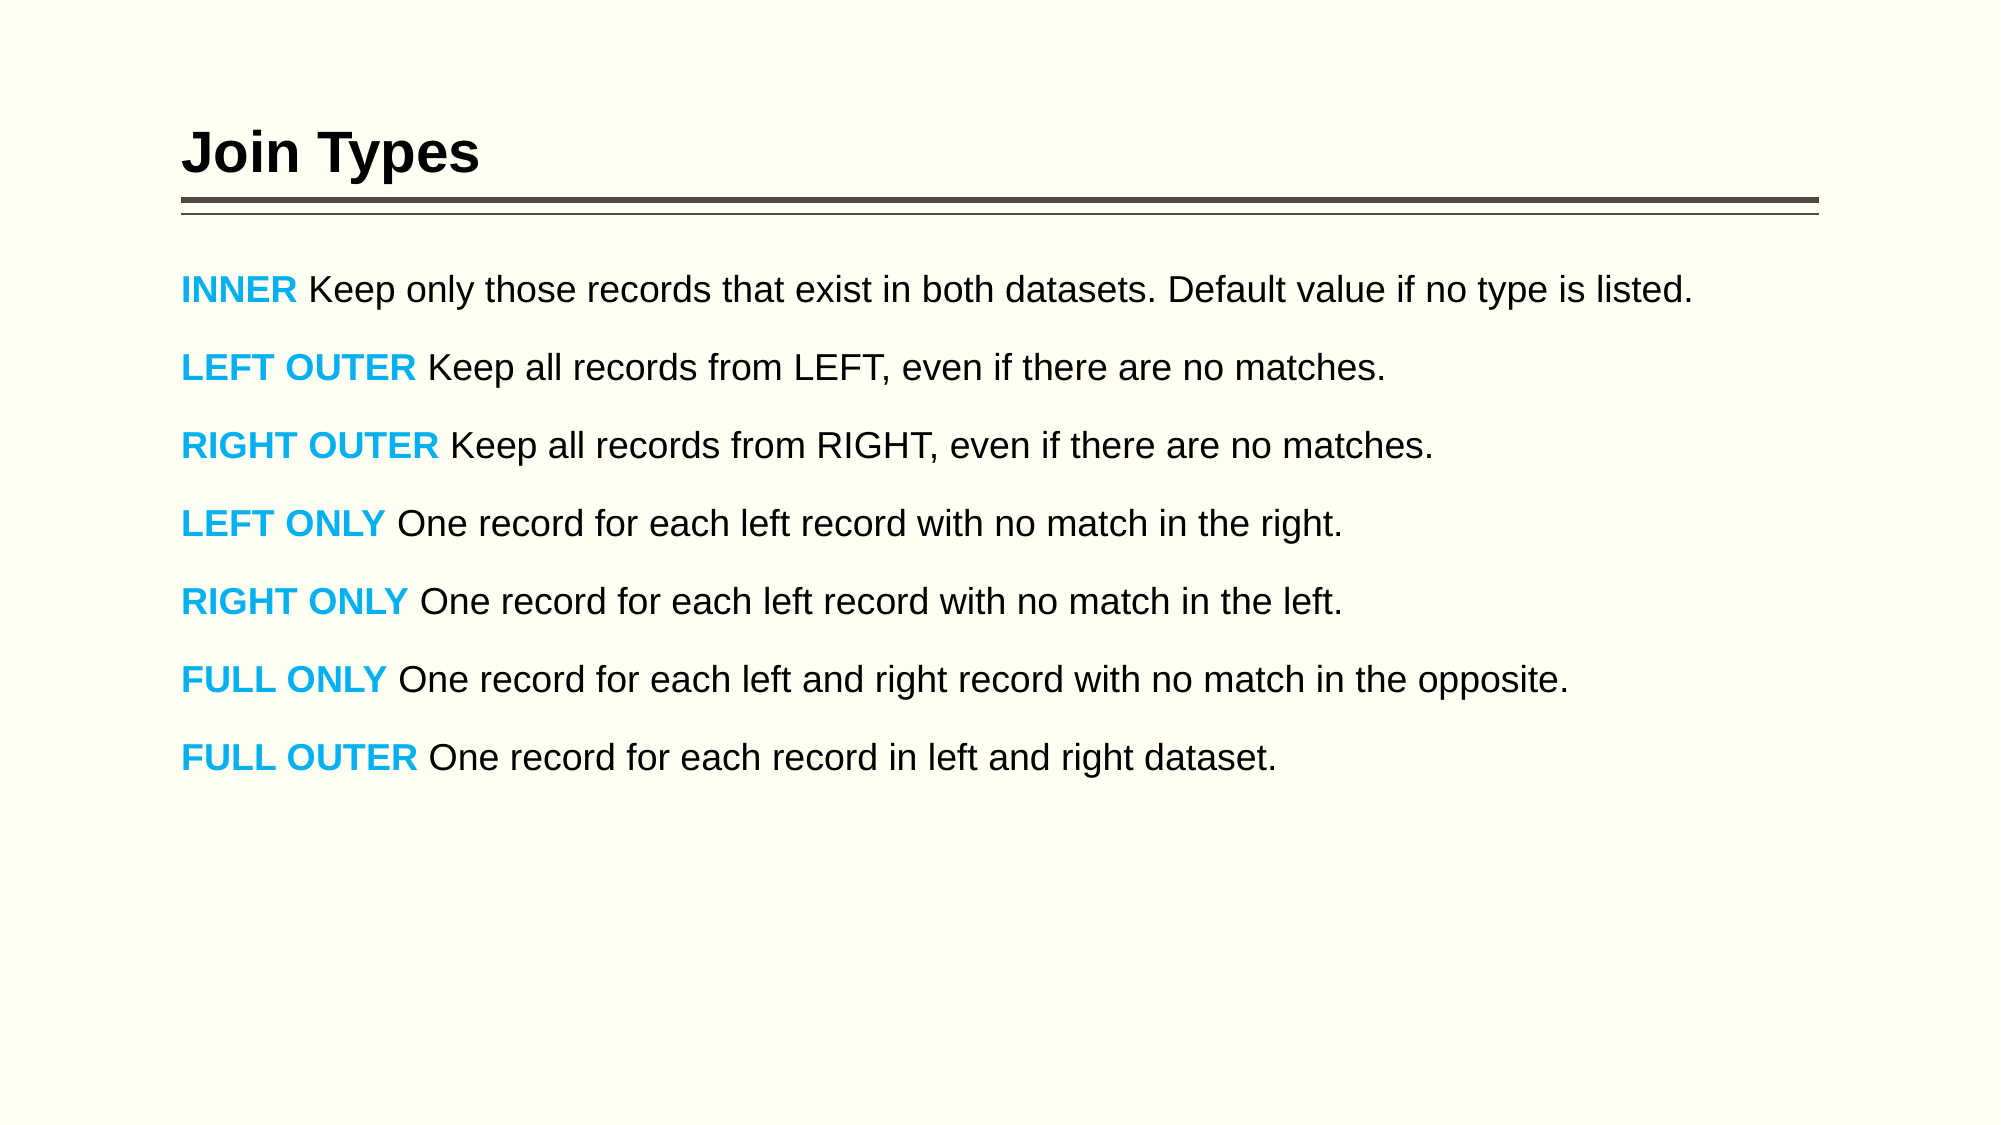

# Join Types
INNER Keep only those records that exist in both datasets. Default value if no type is listed.
LEFT OUTER Keep all records from LEFT, even if there are no matches.
RIGHT OUTER Keep all records from RIGHT, even if there are no matches.
LEFT ONLY One record for each left record with no match in the right.
RIGHT ONLY One record for each left record with no match in the left.
FULL ONLY One record for each left and right record with no match in the opposite.
FULL OUTER One record for each record in left and right dataset.